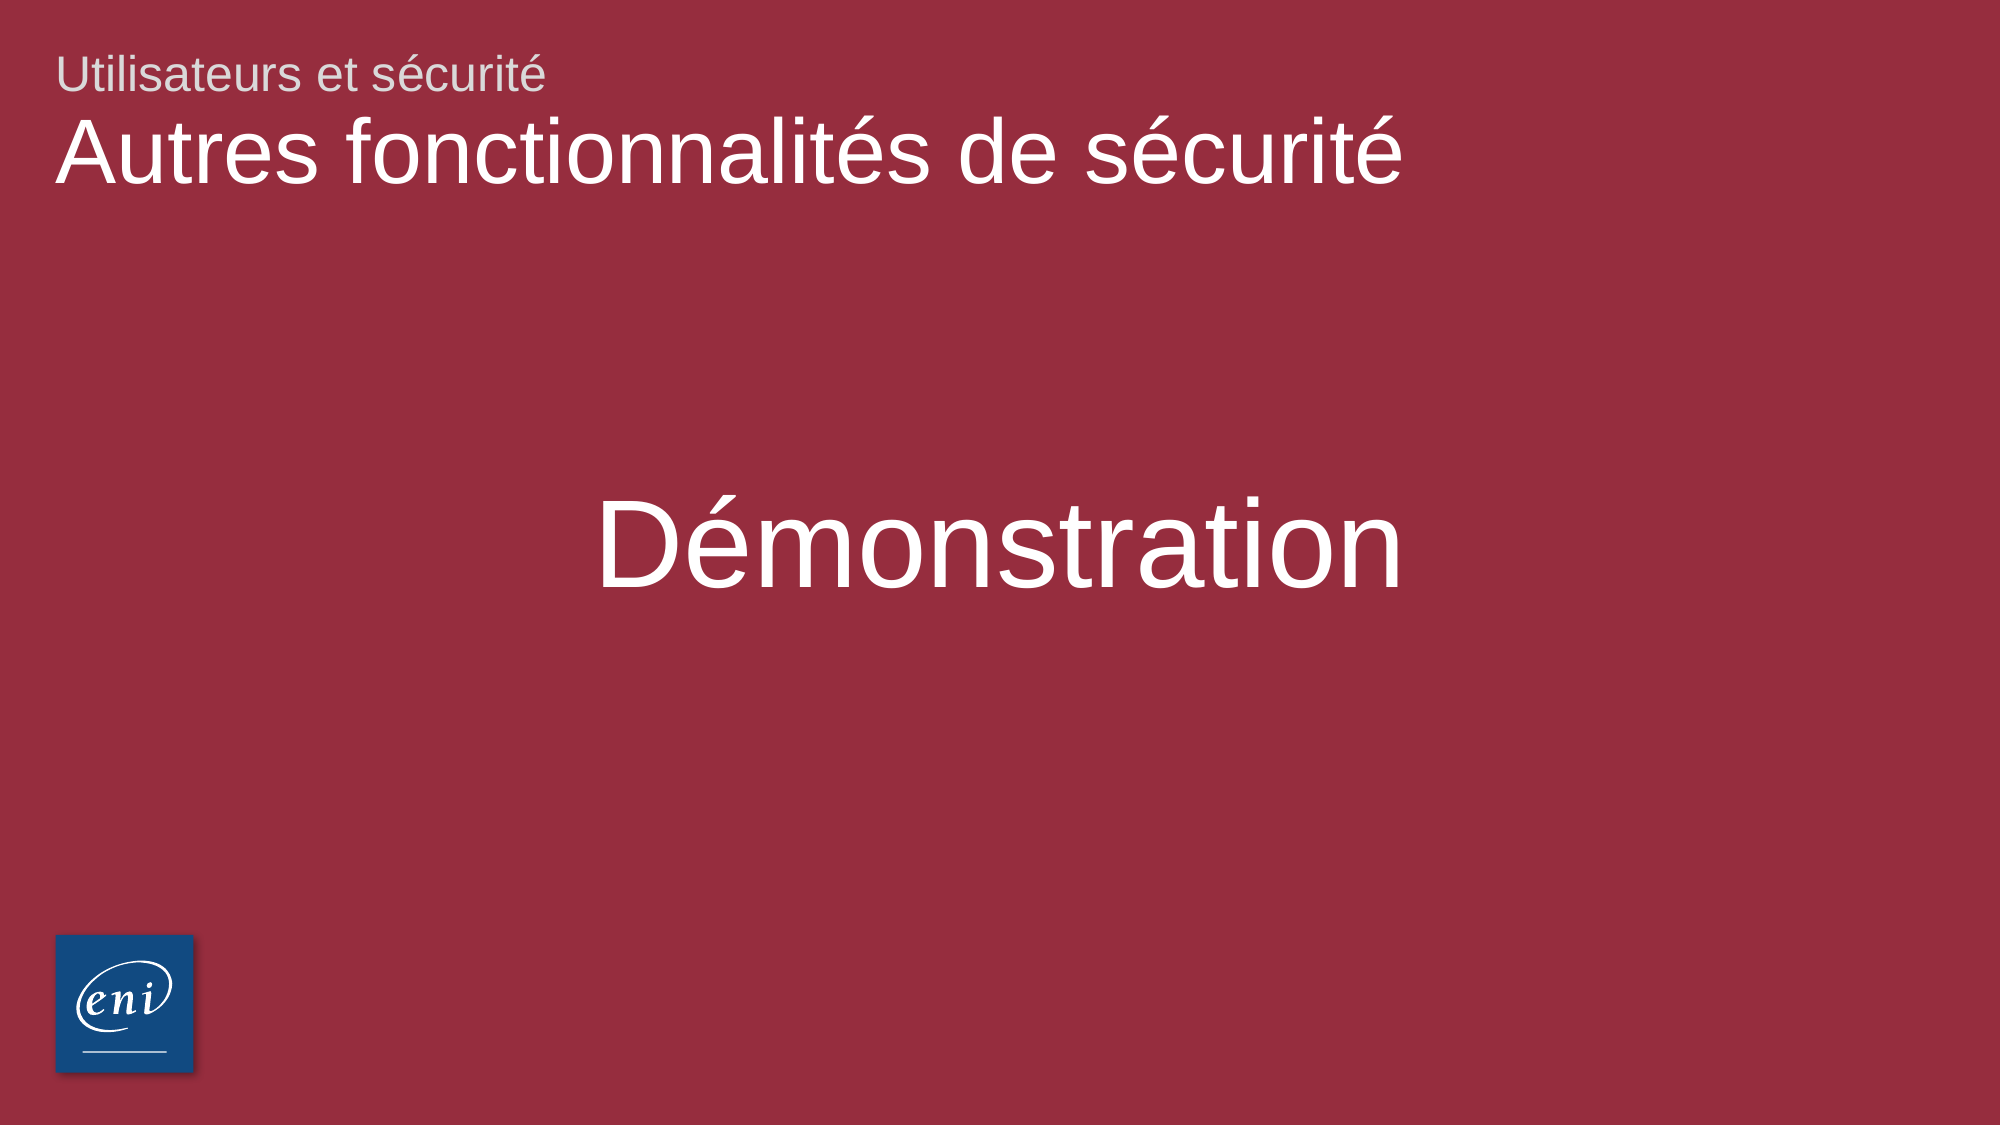

Utilisateurs et sécurité
# Autres fonctionnalités de sécurité